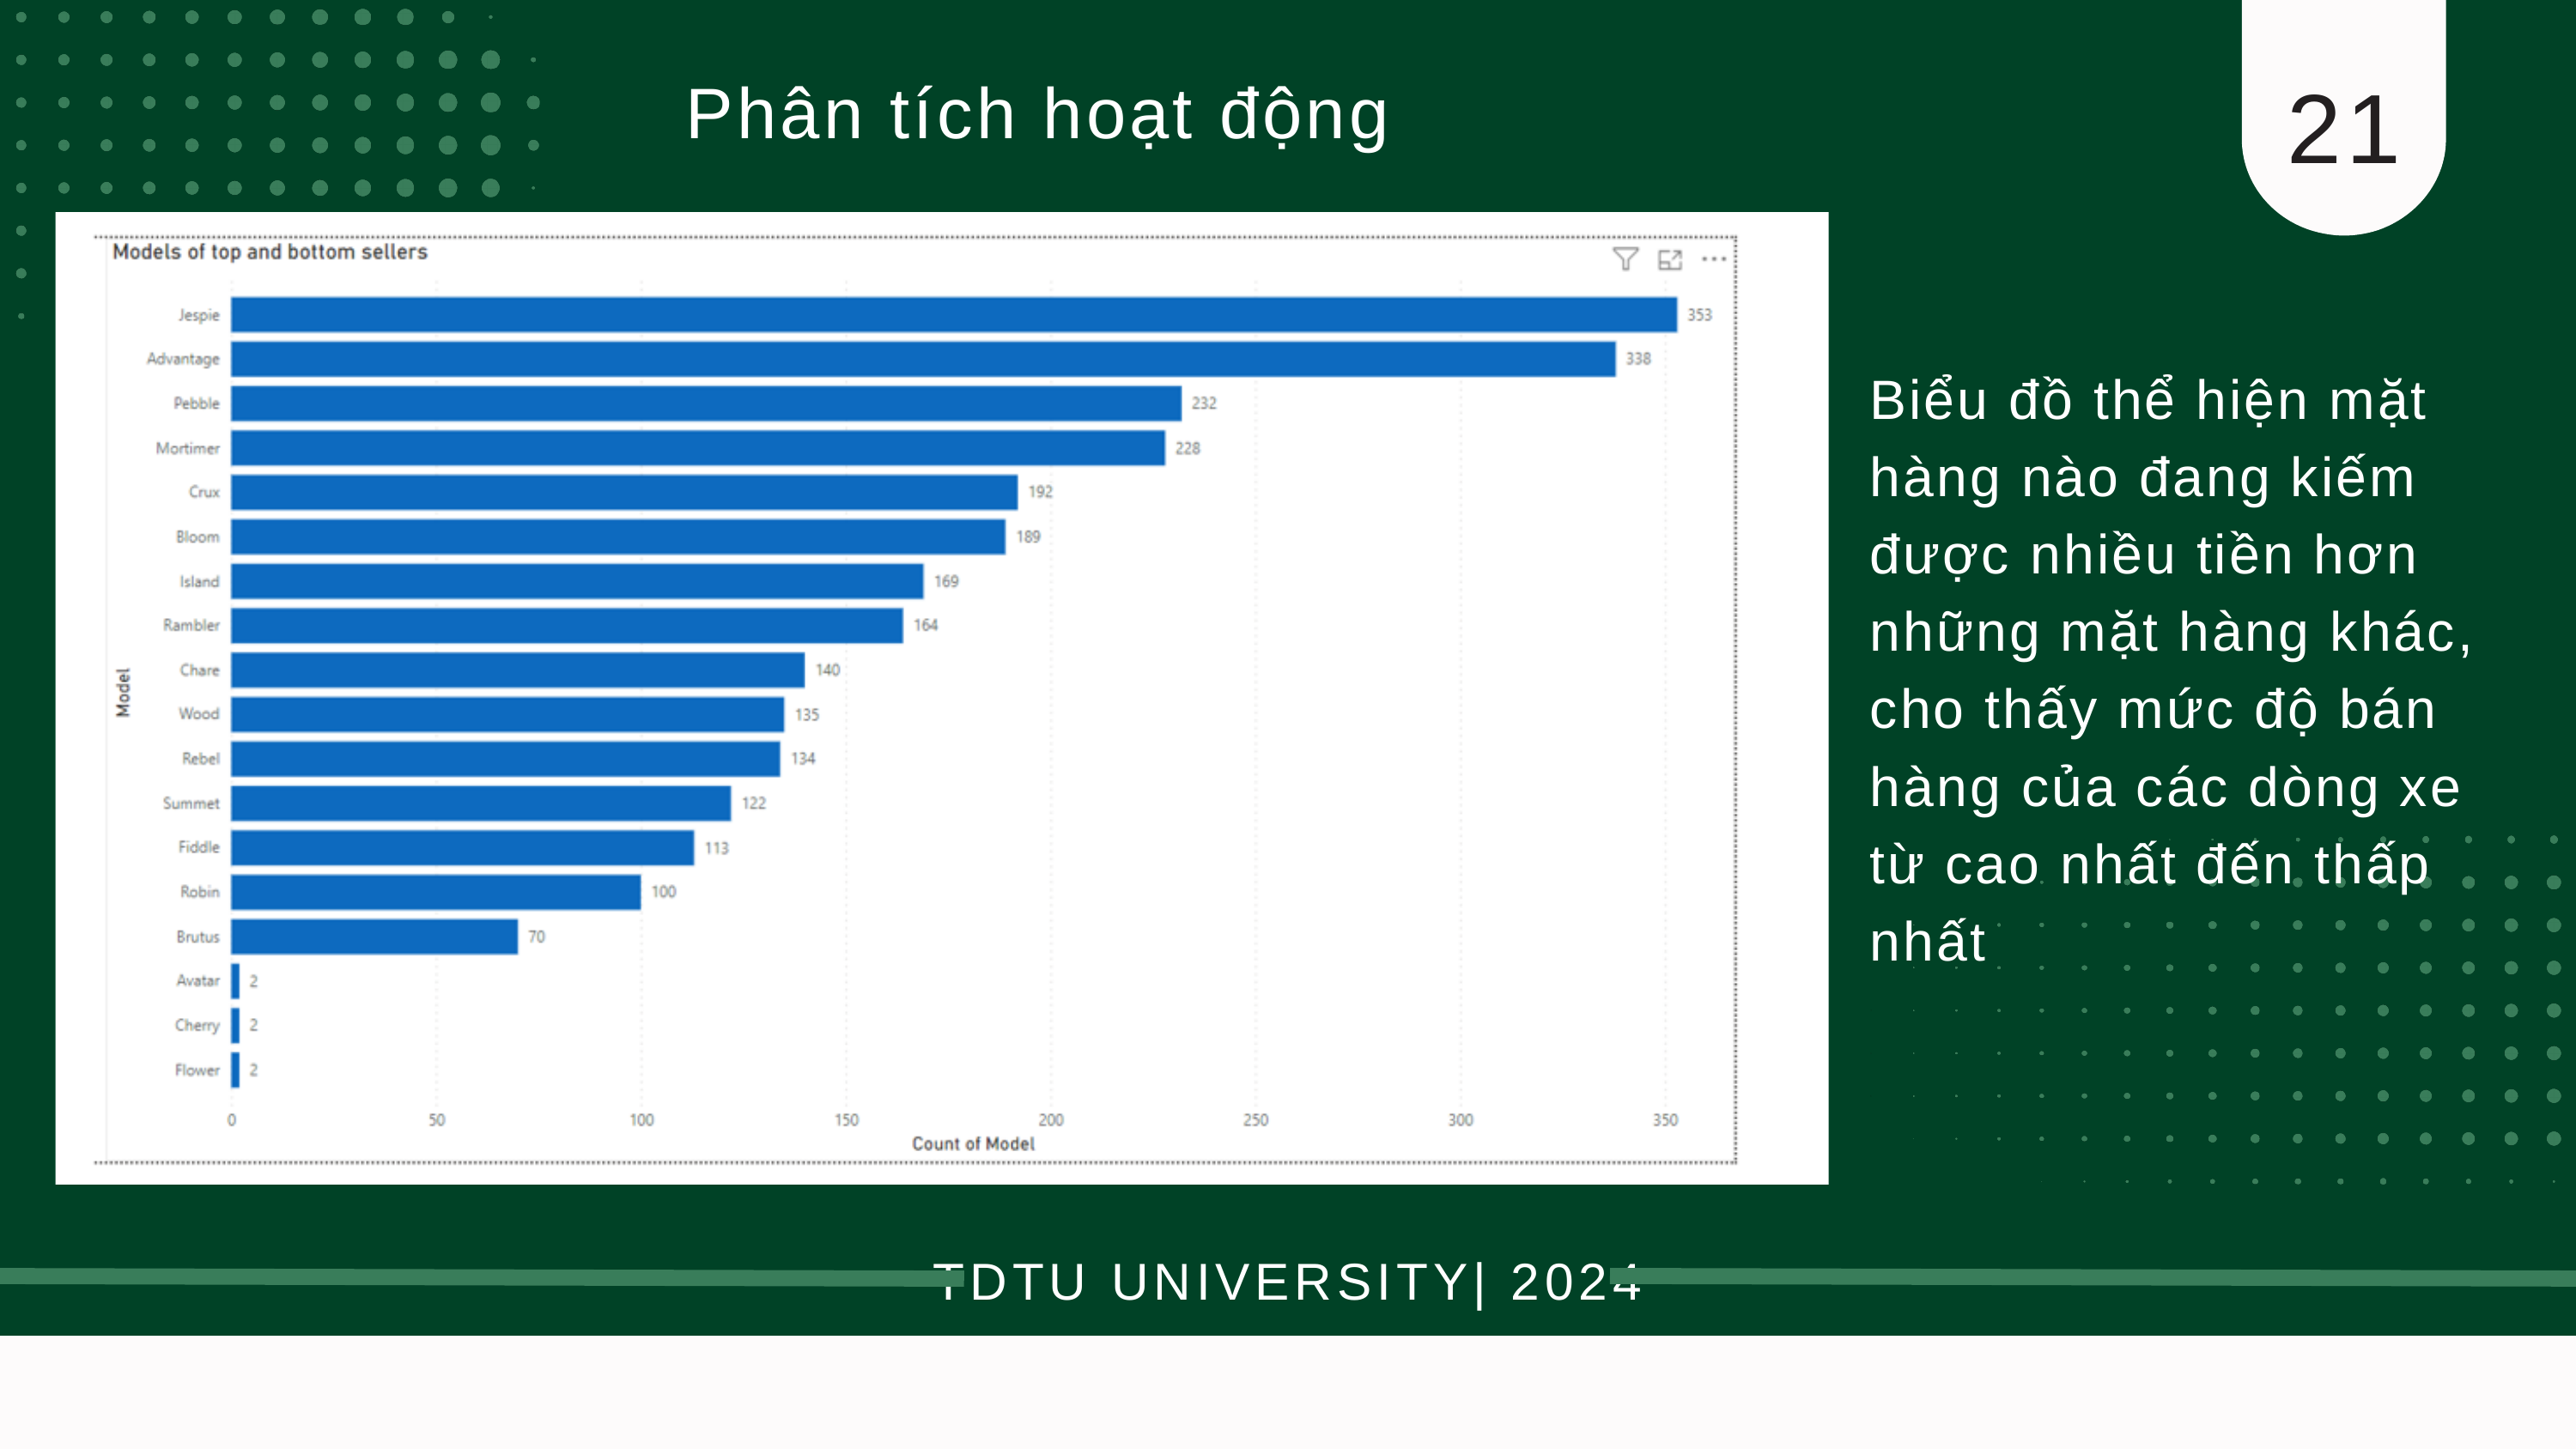

21

Phân tích hoạt động

Biểu đồ thể hiện mặt hàng nào đang kiếm được nhiều tiền hơn những mặt hàng khác, cho thấy mức độ bán hàng của các dòng xe từ cao nhất đến thấp nhất

TDTU UNIVERSITY| 2024